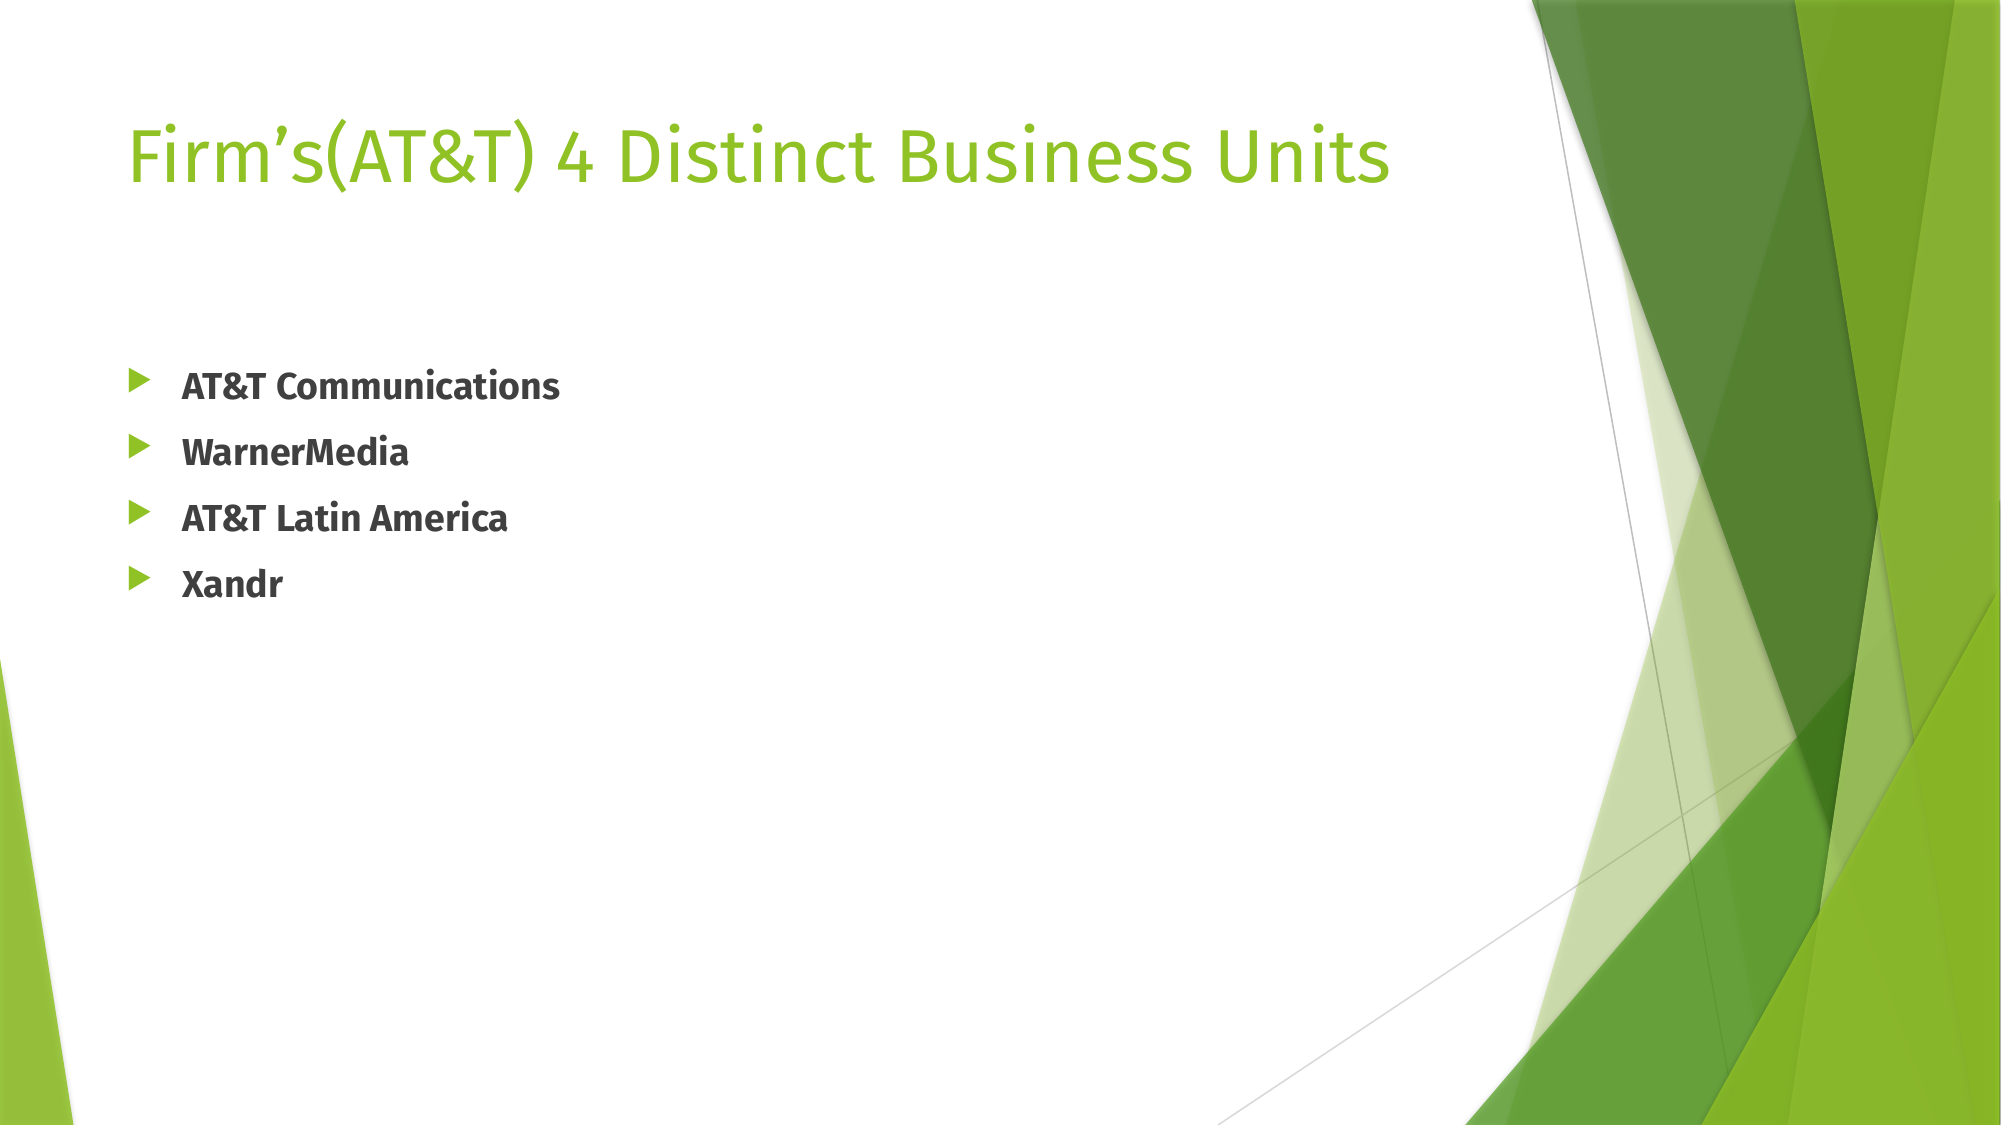

# Firm’s(AT&T) 4 Distinct Business Units
AT&T Communications
WarnerMedia
AT&T Latin America
Xandr